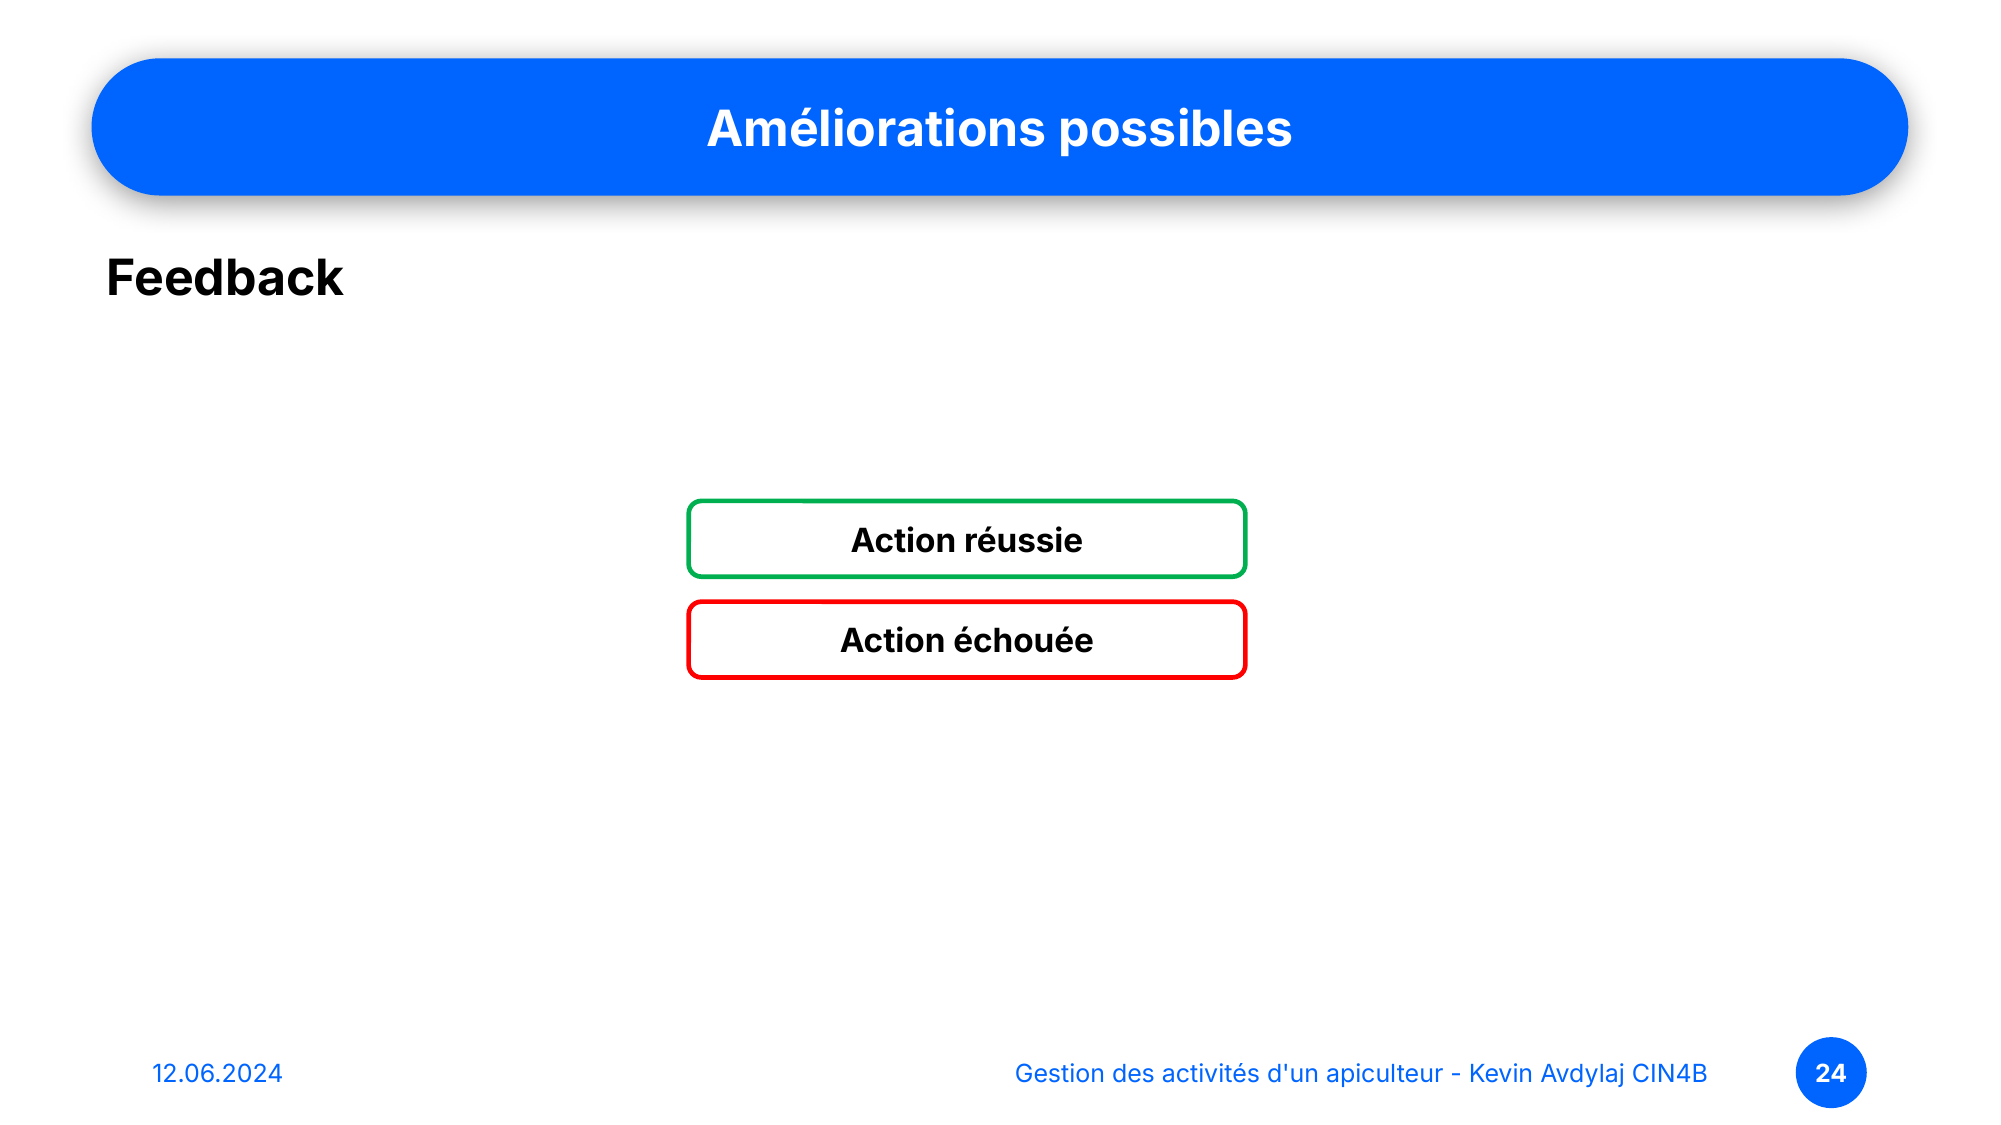

Améliorations possibles
Feedback
Action réussie
Action échouée
12.06.2024
Gestion des activités d'un apiculteur - Kevin Avdylaj CIN4B
24